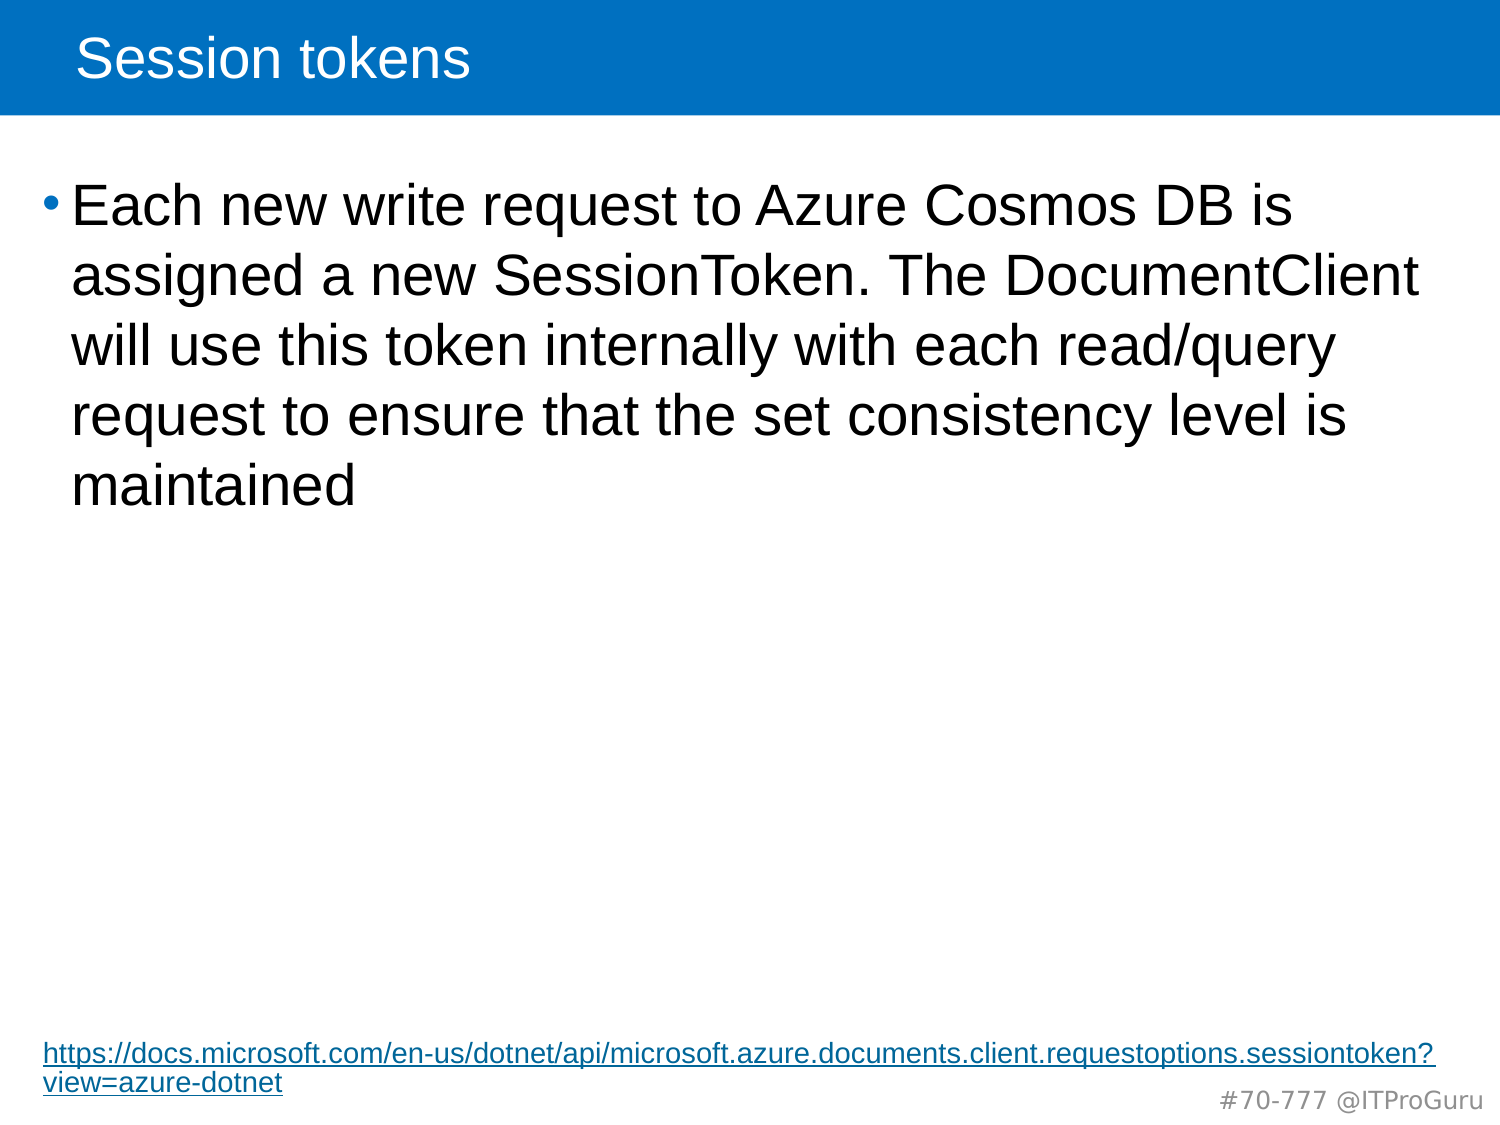

# Session tokens
Each new write request to Azure Cosmos DB is assigned a new SessionToken. The DocumentClient will use this token internally with each read/query request to ensure that the set consistency level is maintained
https://docs.microsoft.com/en-us/dotnet/api/microsoft.azure.documents.client.requestoptions.sessiontoken?view=azure-dotnet